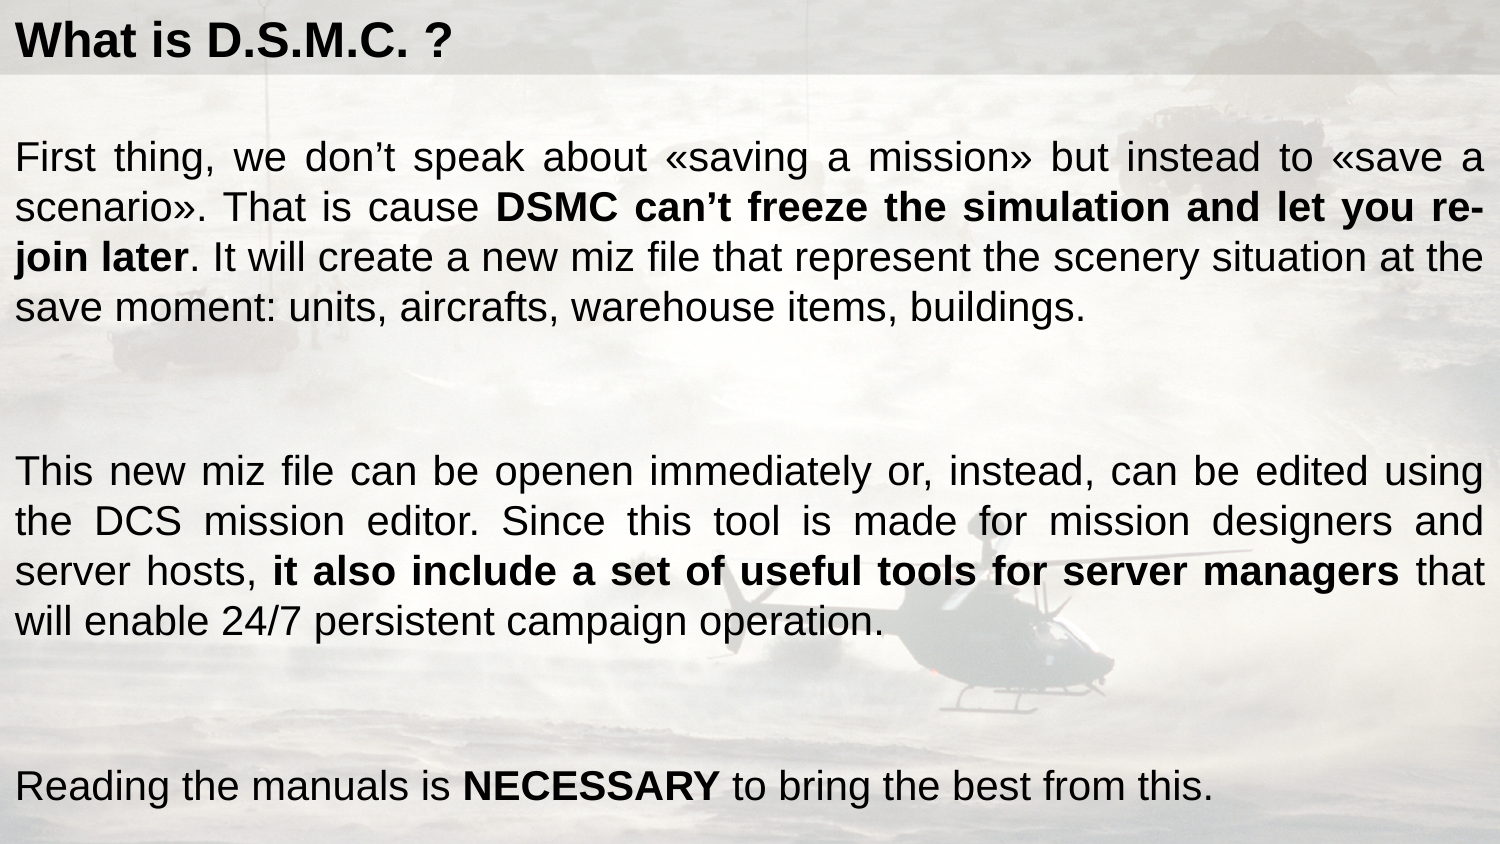

What is D.S.M.C. ?
First thing, we don’t speak about «saving a mission» but instead to «save a scenario». That is cause DSMC can’t freeze the simulation and let you re-join later. It will create a new miz file that represent the scenery situation at the save moment: units, aircrafts, warehouse items, buildings.
This new miz file can be openen immediately or, instead, can be edited using the DCS mission editor. Since this tool is made for mission designers and server hosts, it also include a set of useful tools for server managers that will enable 24/7 persistent campaign operation.
Reading the manuals is NECESSARY to bring the best from this.